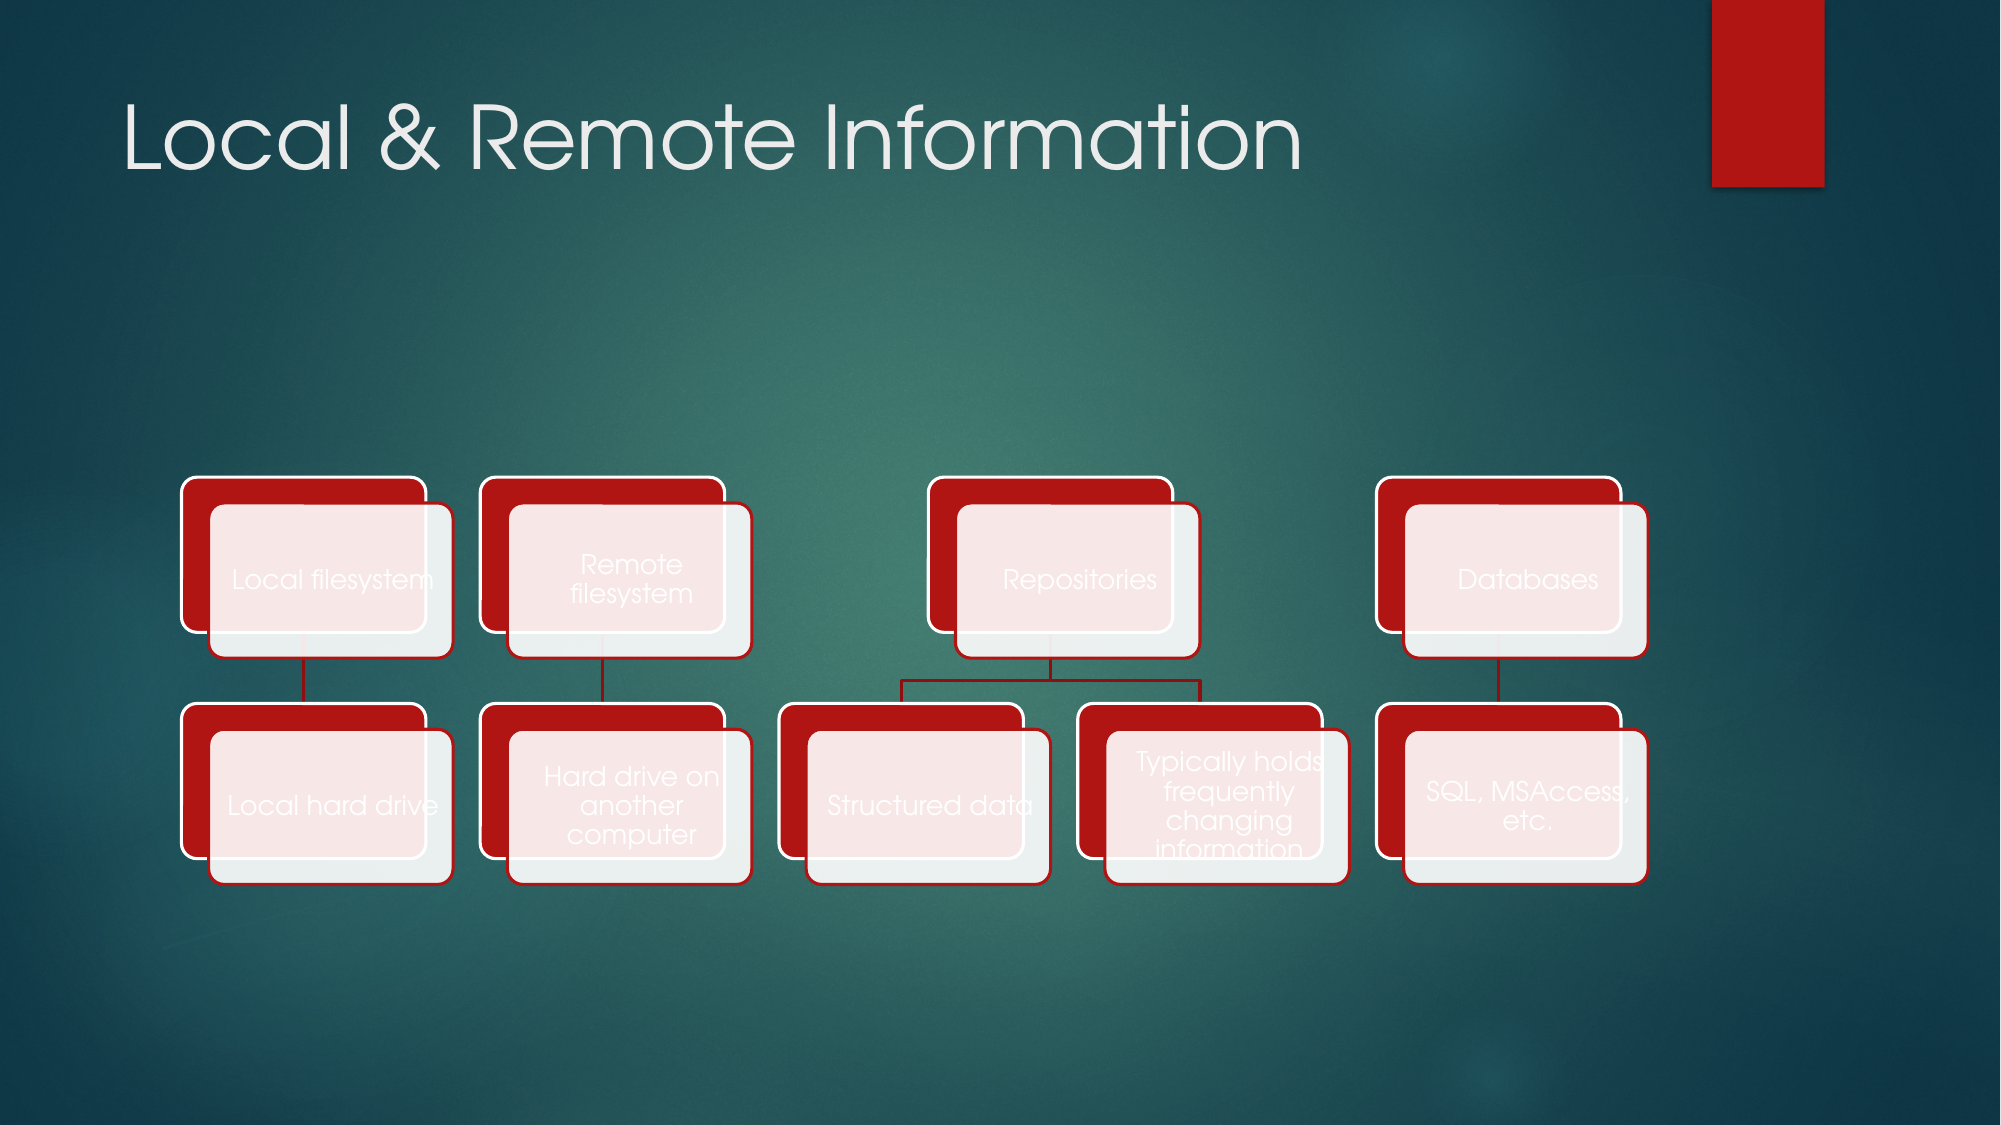

# Local & Remote Information
Local filesystem
Local hard drive
Remote filesystem
Hard drive on another computer
Repositories
Structured data
Typically holds frequently changing information
Databases
SQL, MSAccess, etc.